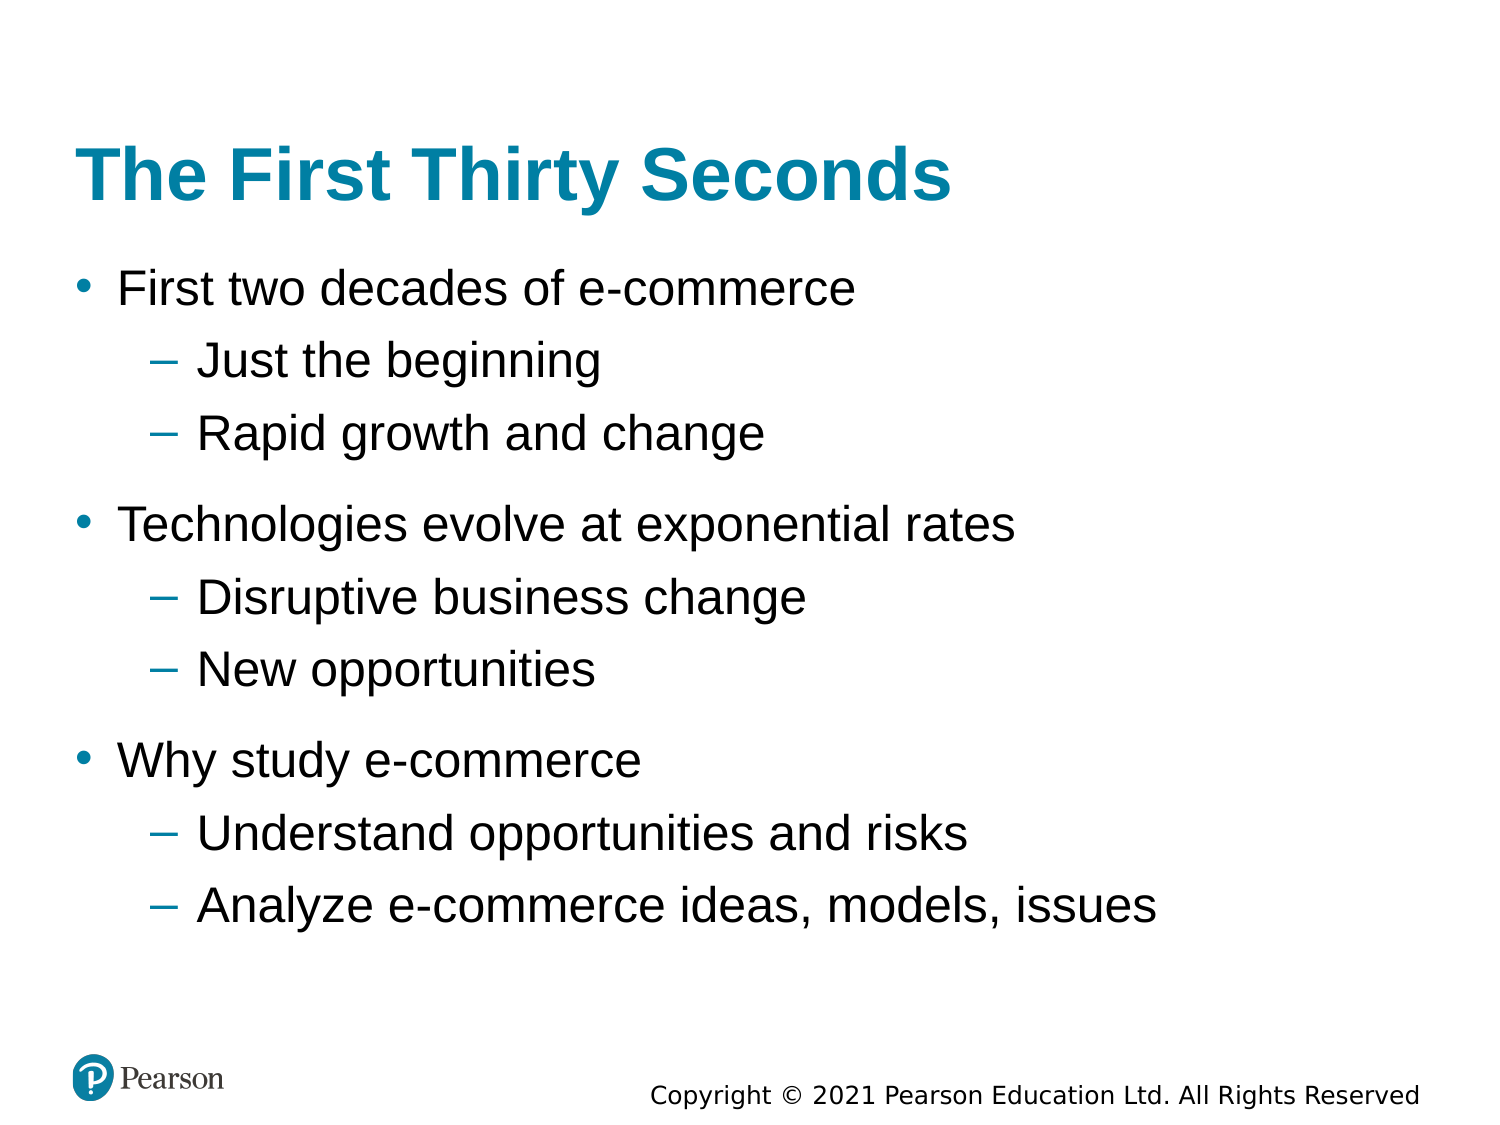

# The First Thirty Seconds
First two decades of e-commerce
Just the beginning
Rapid growth and change
Technologies evolve at exponential rates
Disruptive business change
New opportunities
Why study e-commerce
Understand opportunities and risks
Analyze e-commerce ideas, models, issues